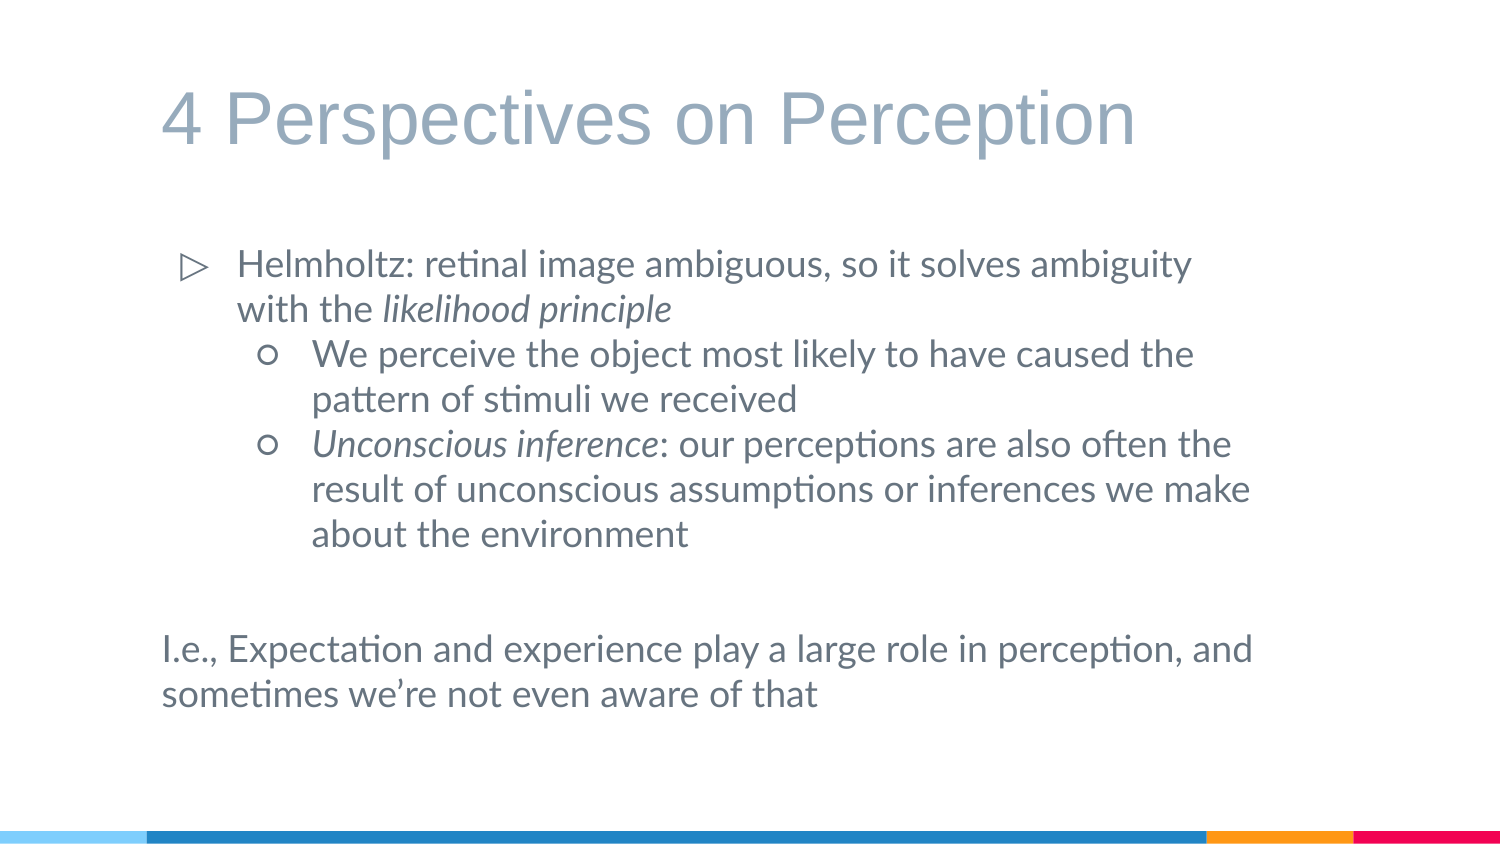

# 4 Perspectives on Perception
Helmholtz: retinal image ambiguous, so it solves ambiguity with the likelihood principle
We perceive the object most likely to have caused the pattern of stimuli we received
Unconscious inference: our perceptions are also often the result of unconscious assumptions or inferences we make about the environment

I.e., Expectation and experience play a large role in perception, and sometimes we’re not even aware of that